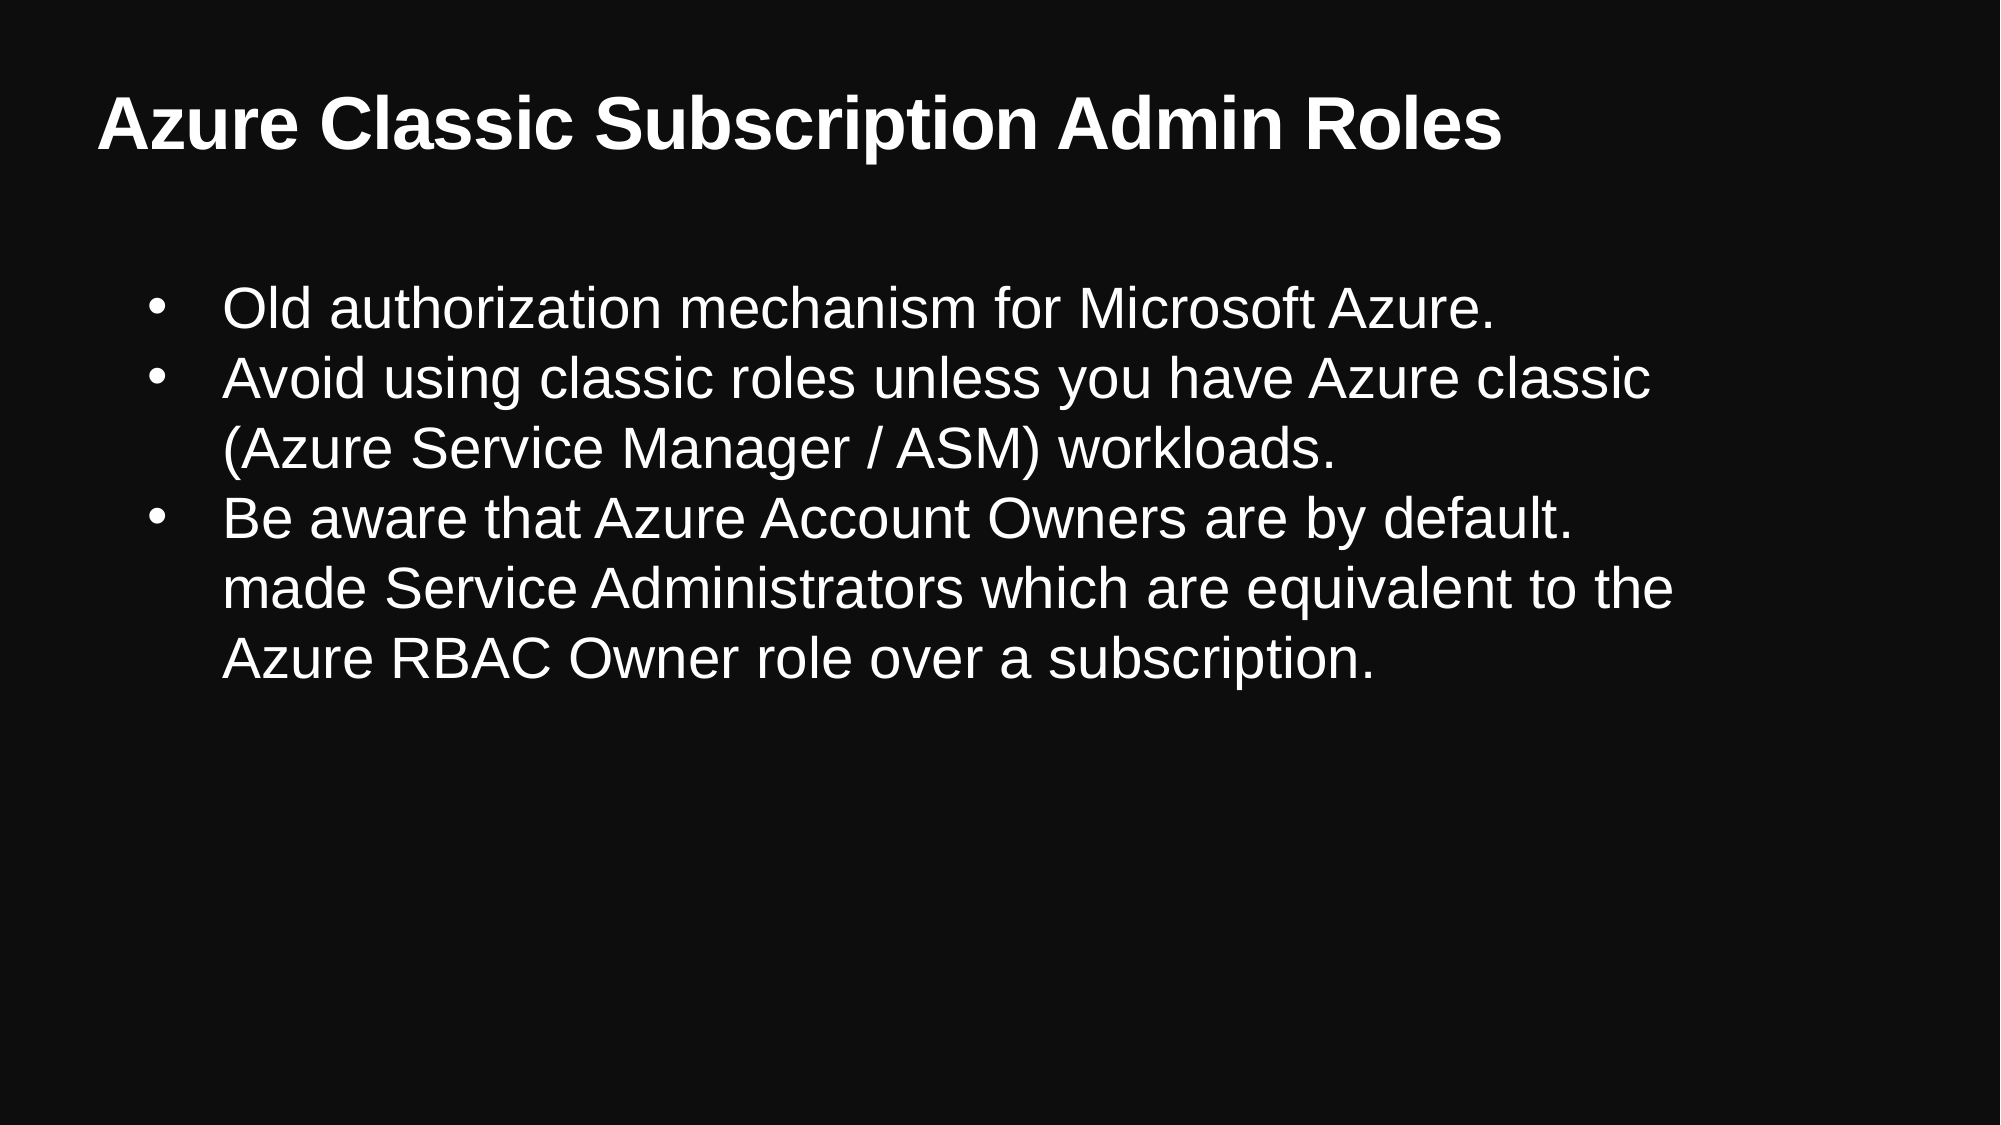

# Azure Classic Subscription Admin Roles
Old authorization mechanism for Microsoft Azure.
Avoid using classic roles unless you have Azure classic (Azure Service Manager / ASM) workloads.
Be aware that Azure Account Owners are by default. made Service Administrators which are equivalent to the Azure RBAC Owner role over a subscription.